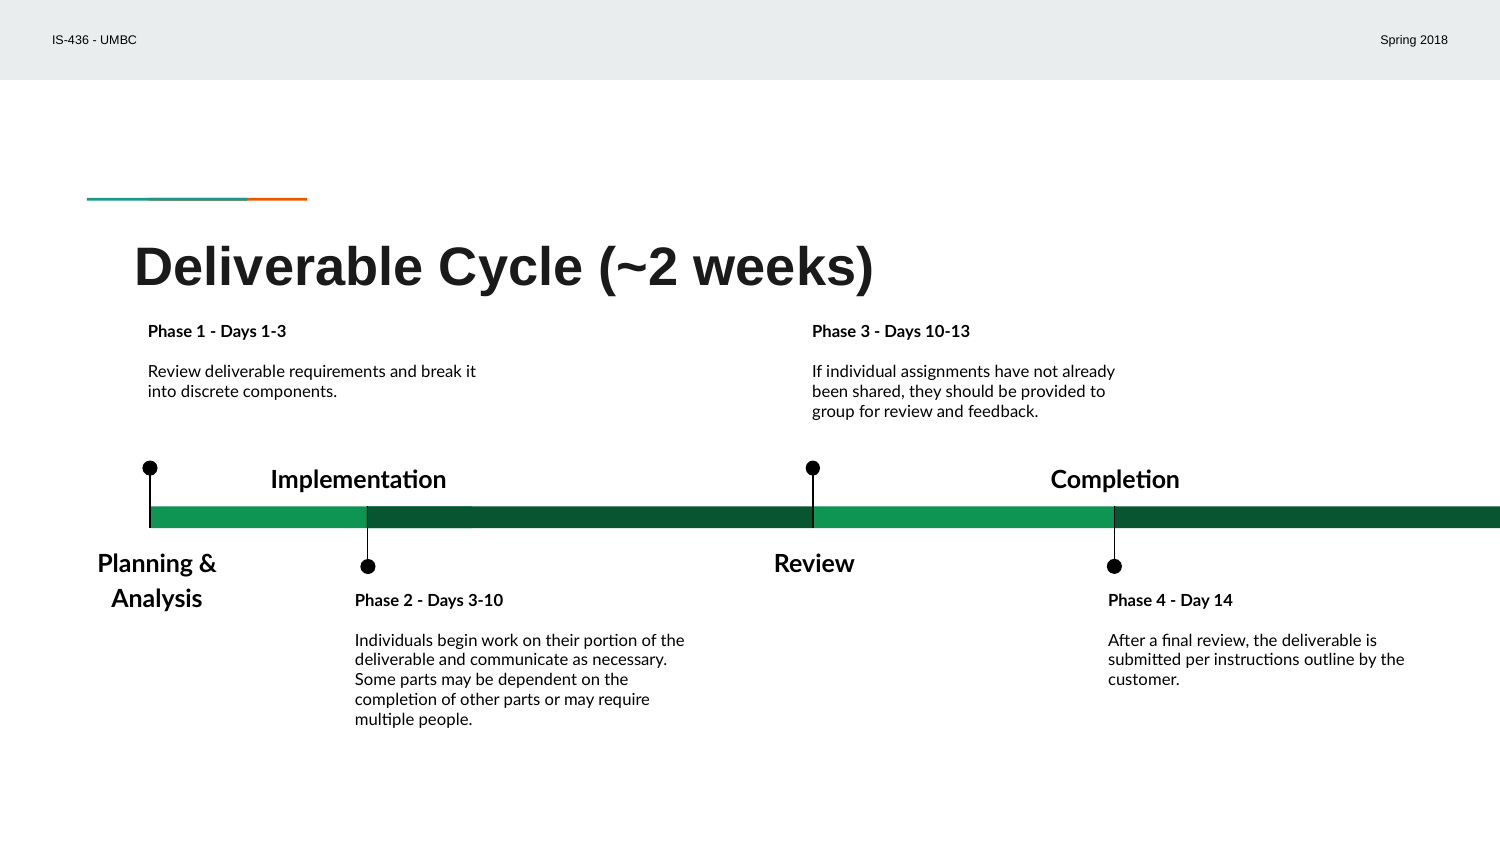

# Deliverable Cycle (~2 weeks)
Phase 1 - Days 1-3

Review deliverable requirements and break it into discrete components.

Planning & Analysis

Phase 3 - Days 10-13

If individual assignments have not already been shared, they should be provided to group for review and feedback.

Review

Completion

Phase 4 - Day 14

After a final review, the deliverable is submitted per instructions outline by the customer.

Implementation
Phase 2 - Days 3-10

Individuals begin work on their portion of the deliverable and communicate as necessary. Some parts may be dependent on the completion of other parts or may require multiple people.